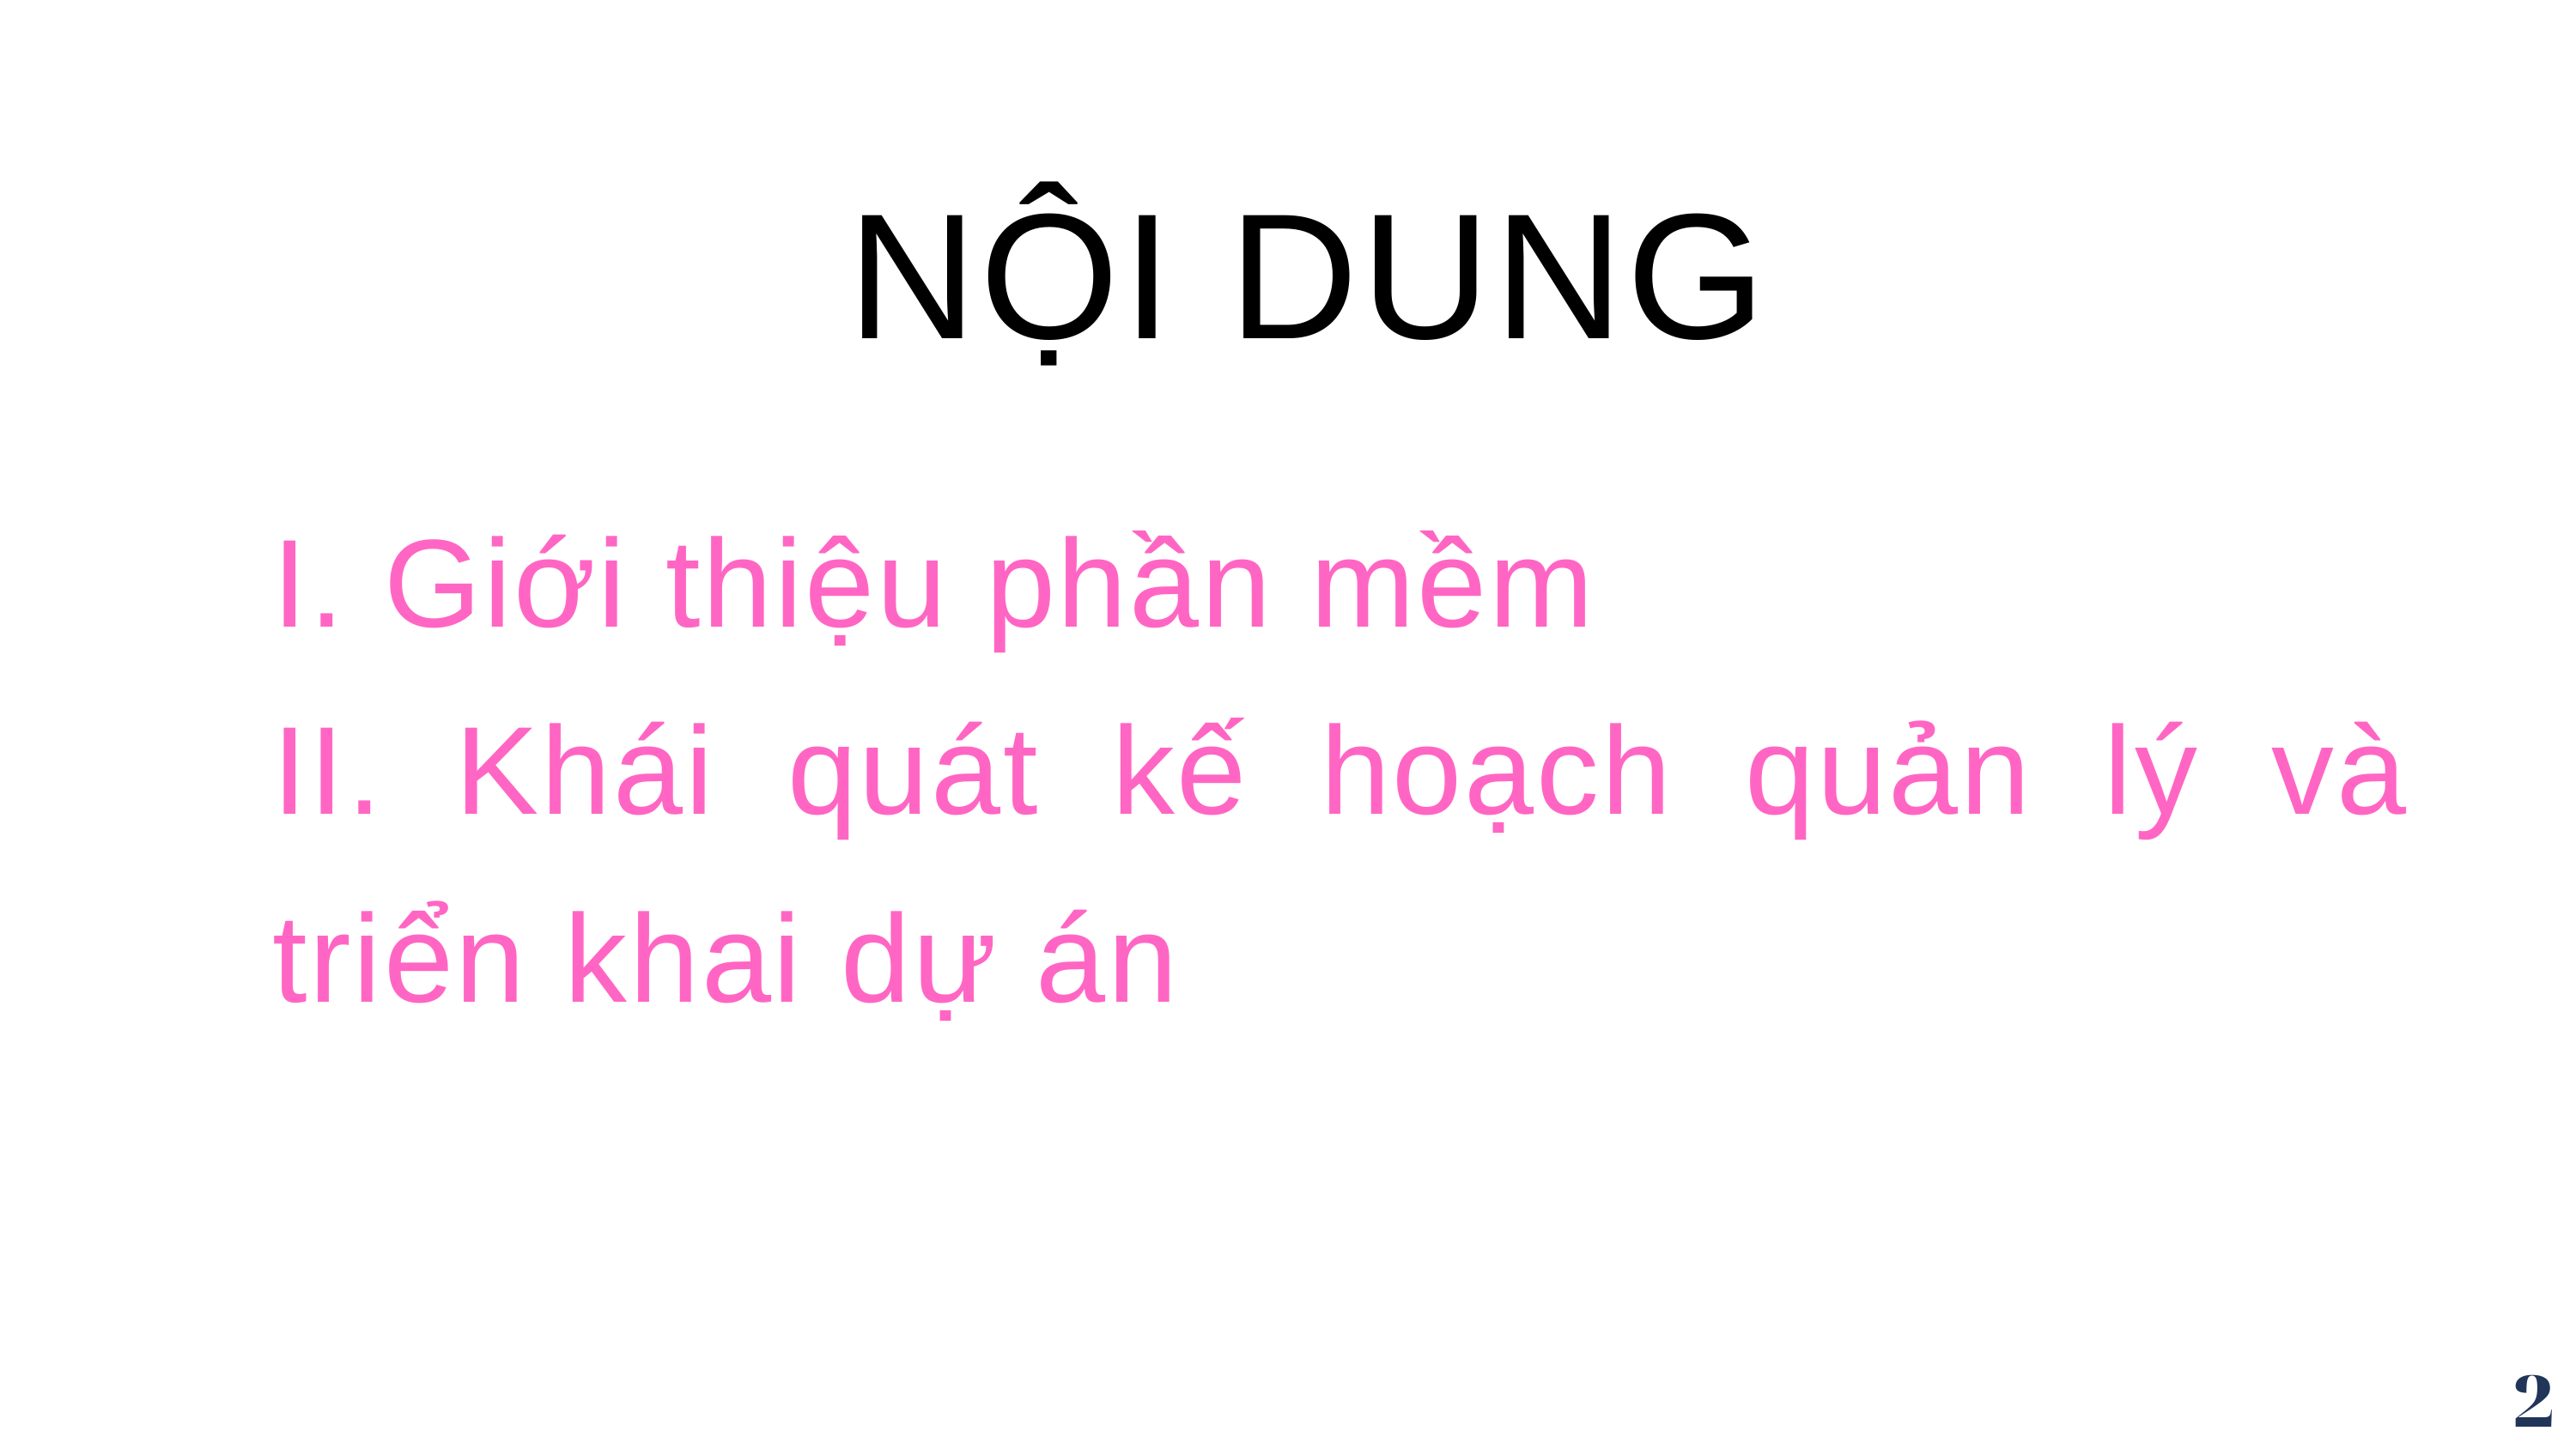

NỘI DUNG
I. Giới thiệu phần mềm
II. Khái quát kế hoạch quản lý và triển khai dự án

2